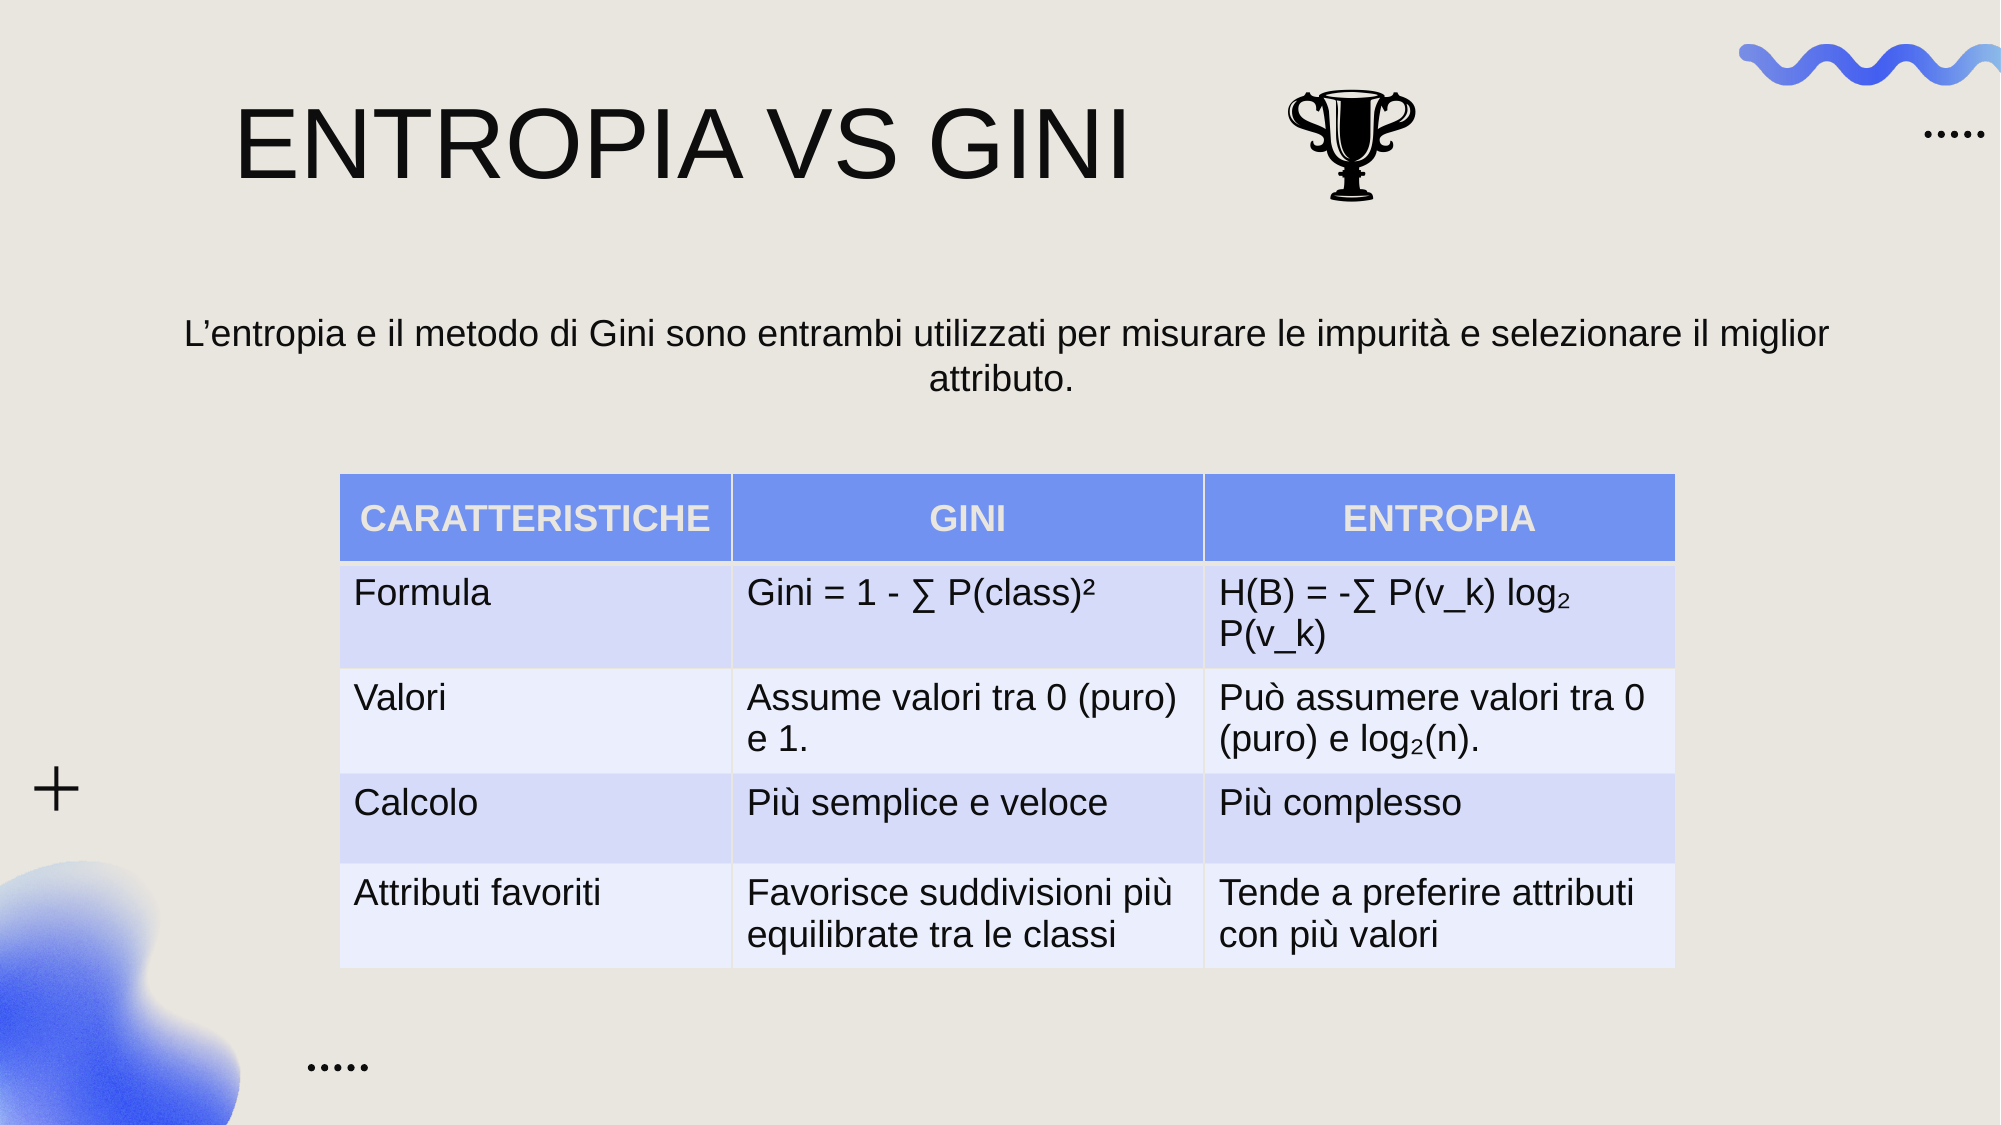

ENTROPIA VS GINI
🏆
# L’entropia e il metodo di Gini sono entrambi utilizzati per misurare le impurità e selezionare il miglior attributo.
| CARATTERISTICHE | GINI | ENTROPIA |
| --- | --- | --- |
| Formula | Gini = 1 - ∑ P(class)² | H(B) = -∑ P(v\_k) log₂ P(v\_k) |
| Valori | Assume valori tra 0 (puro) e 1. | Può assumere valori tra 0 (puro) e log₂(n). |
| Calcolo | Più semplice e veloce | Più complesso |
| Attributi favoriti | Favorisce suddivisioni più equilibrate tra le classi | Tende a preferire attributi con più valori |